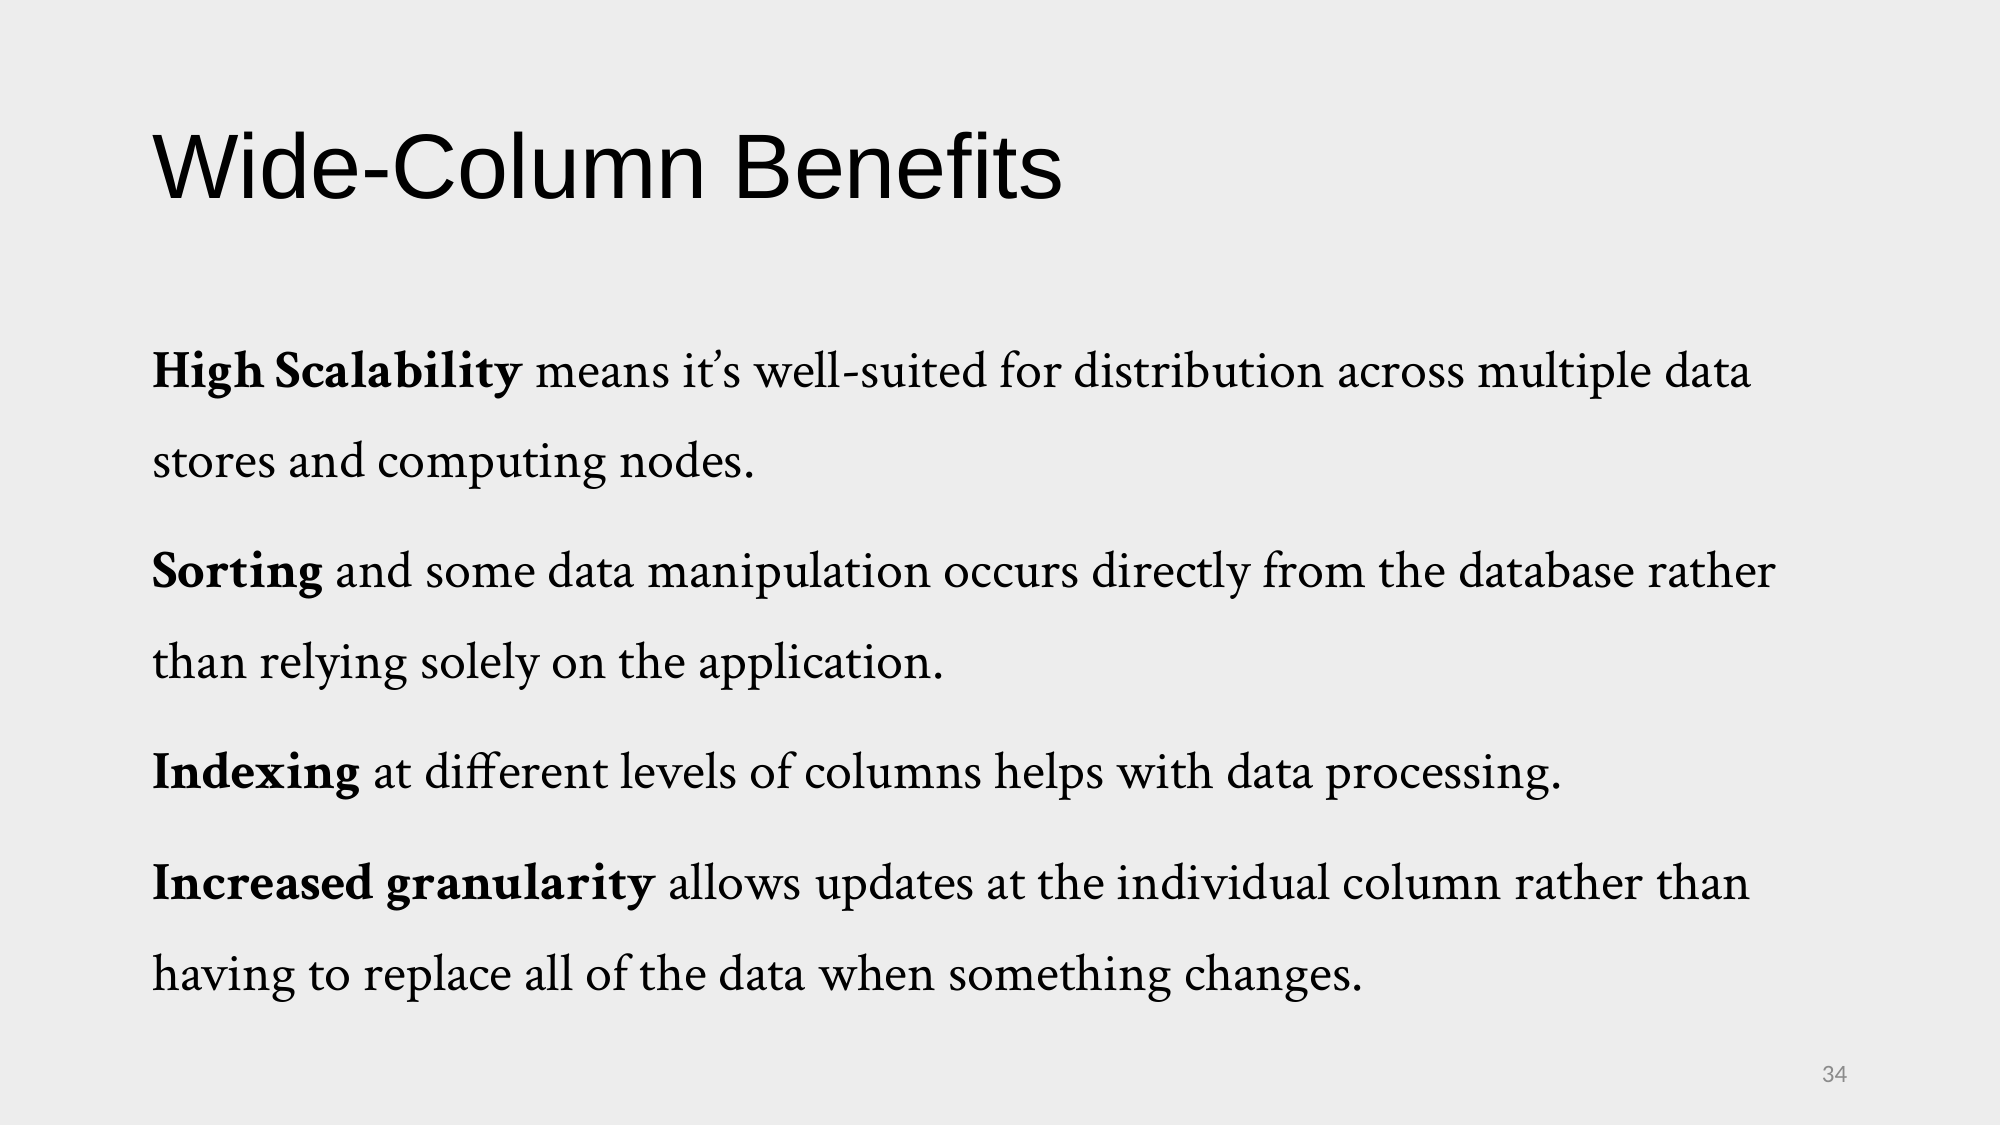

# Wide-Column Benefits

High Scalability means it’s well-suited for distribution across multiple data stores and computing nodes.
Sorting and some data manipulation occurs directly from the database rather than relying solely on the application.
Indexing at different levels of columns helps with data processing.
Increased granularity allows updates at the individual column rather than having to replace all of the data when something changes.
34